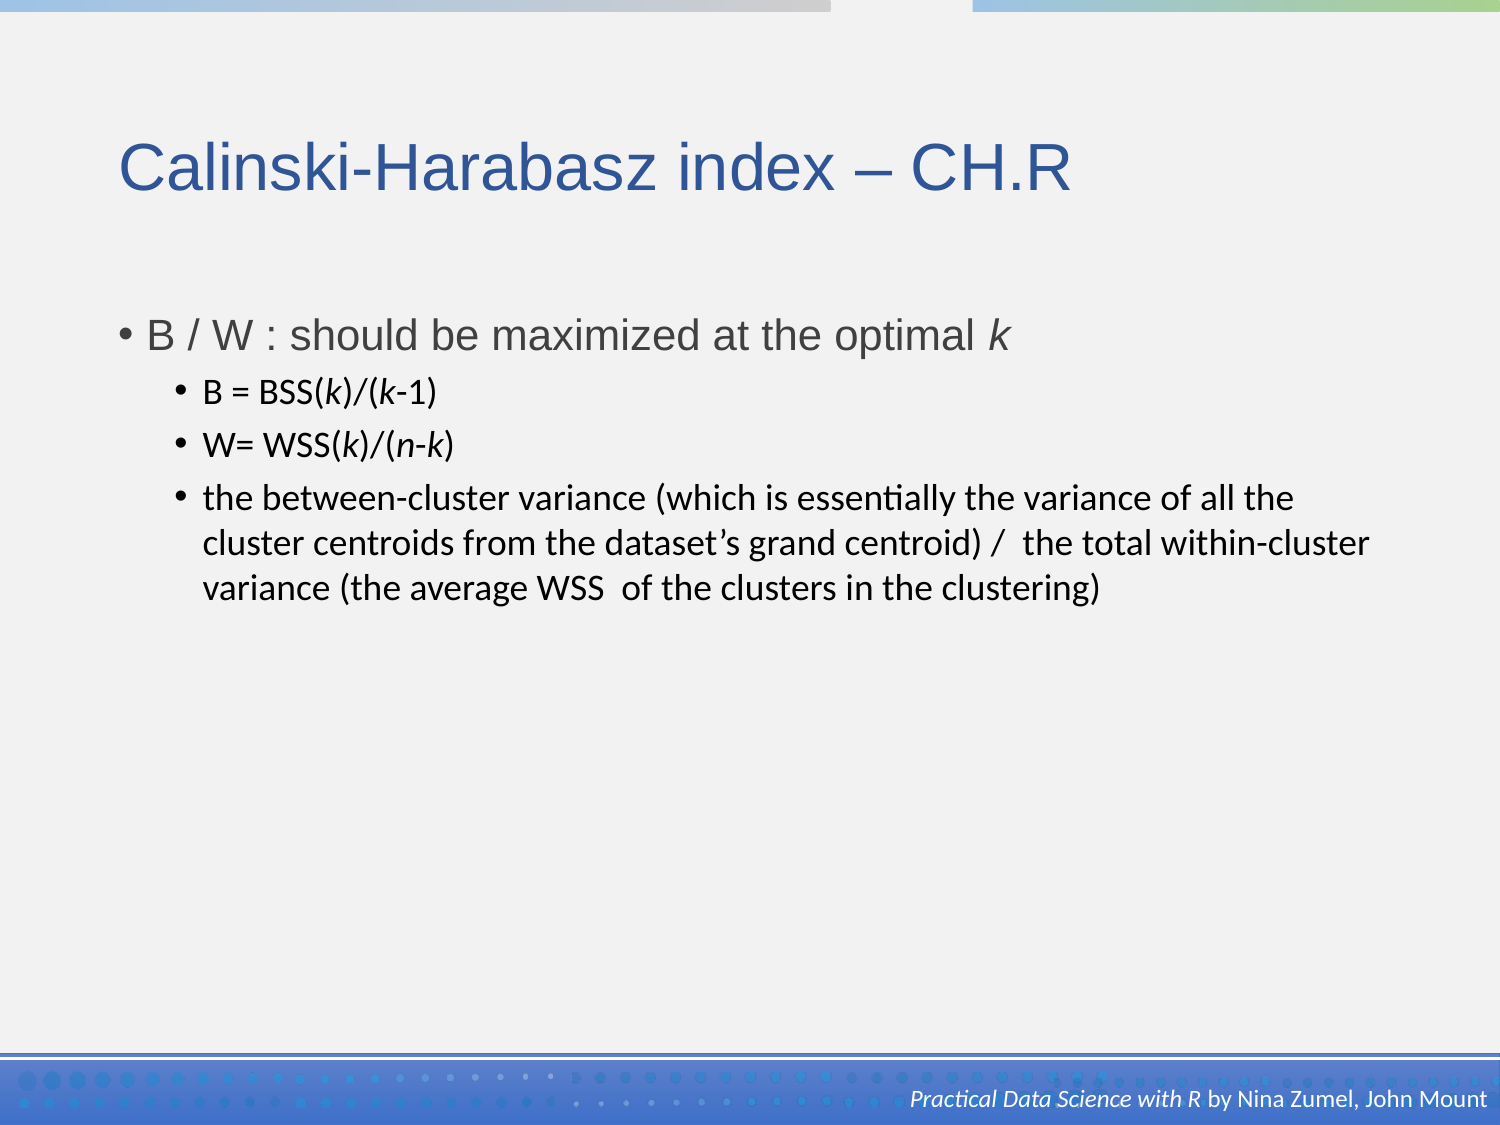

# Calinski-Harabasz index – CH.R
B / W : should be maximized at the optimal k
B = BSS(k)/(k-1)
W= WSS(k)/(n-k)
the between-cluster variance (which is essentially the variance of all the cluster centroids from the dataset’s grand centroid) /  the total within-cluster variance (the average WSS  of the clusters in the clustering)
Practical Data Science with R by Nina Zumel, John Mount